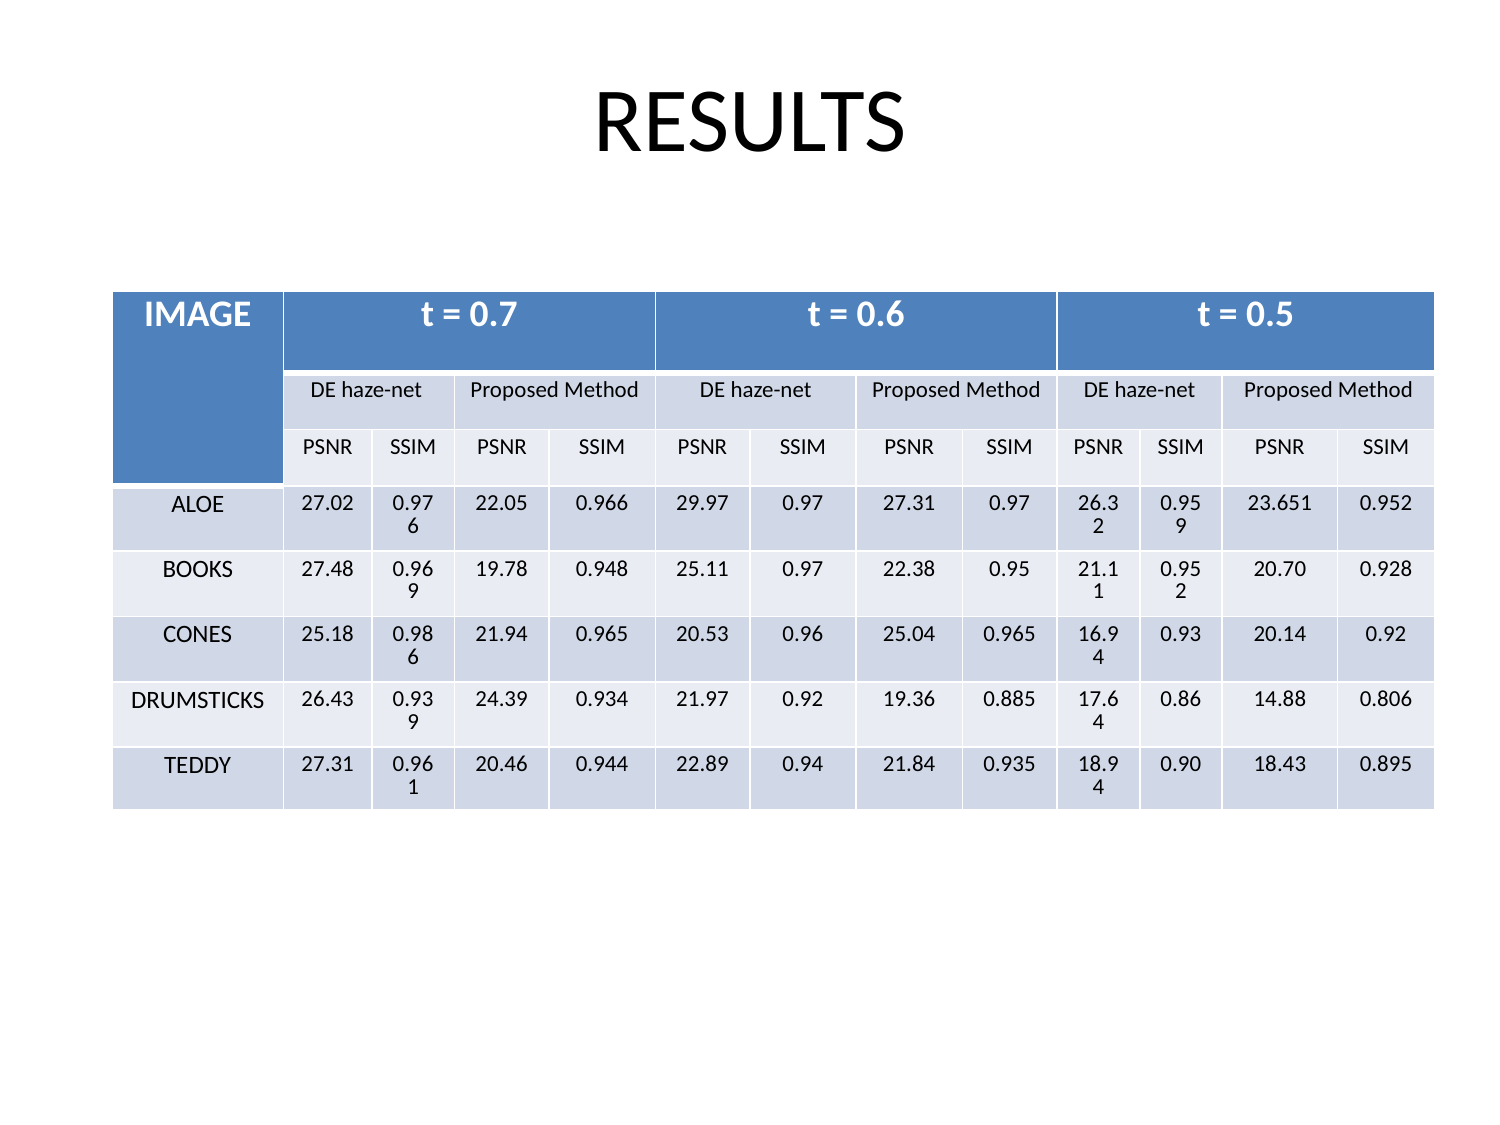

# RESULTS

| IMAGE | t = 0.7 |  |  |  | t = 0.6 |  |  |  | t = 0.5 |  |  |  |
| --- | --- | --- | --- | --- | --- | --- | --- | --- | --- | --- | --- | --- |
|  | DE haze-net |  | Proposed Method |  | DE haze-net |  | Proposed Method |  | DE haze-net |  | Proposed Method |  |
|  | PSNR | SSIM | PSNR | SSIM | PSNR | SSIM | PSNR | SSIM | PSNR | SSIM | PSNR | SSIM |
| ALOE | 27.02 | 0.976 | 22.05 | 0.966 | 29.97 | 0.97 | 27.31 | 0.97 | 26.32 | 0.959 | 23.651 | 0.952 |
| BOOKS | 27.48 | 0.969 | 19.78 | 0.948 | 25.11 | 0.97 | 22.38 | 0.95 | 21.11 | 0.952 | 20.70 | 0.928 |
| CONES | 25.18 | 0.986 | 21.94 | 0.965 | 20.53 | 0.96 | 25.04 | 0.965 | 16.94 | 0.93 | 20.14 | 0.92 |
| DRUMSTICKS | 26.43 | 0.939 | 24.39 | 0.934 | 21.97 | 0.92 | 19.36 | 0.885 | 17.64 | 0.86 | 14.88 | 0.806 |
| TEDDY | 27.31 | 0.961 | 20.46 | 0.944 | 22.89 | 0.94 | 21.84 | 0.935 | 18.94 | 0.90 | 18.43 | 0.895 |